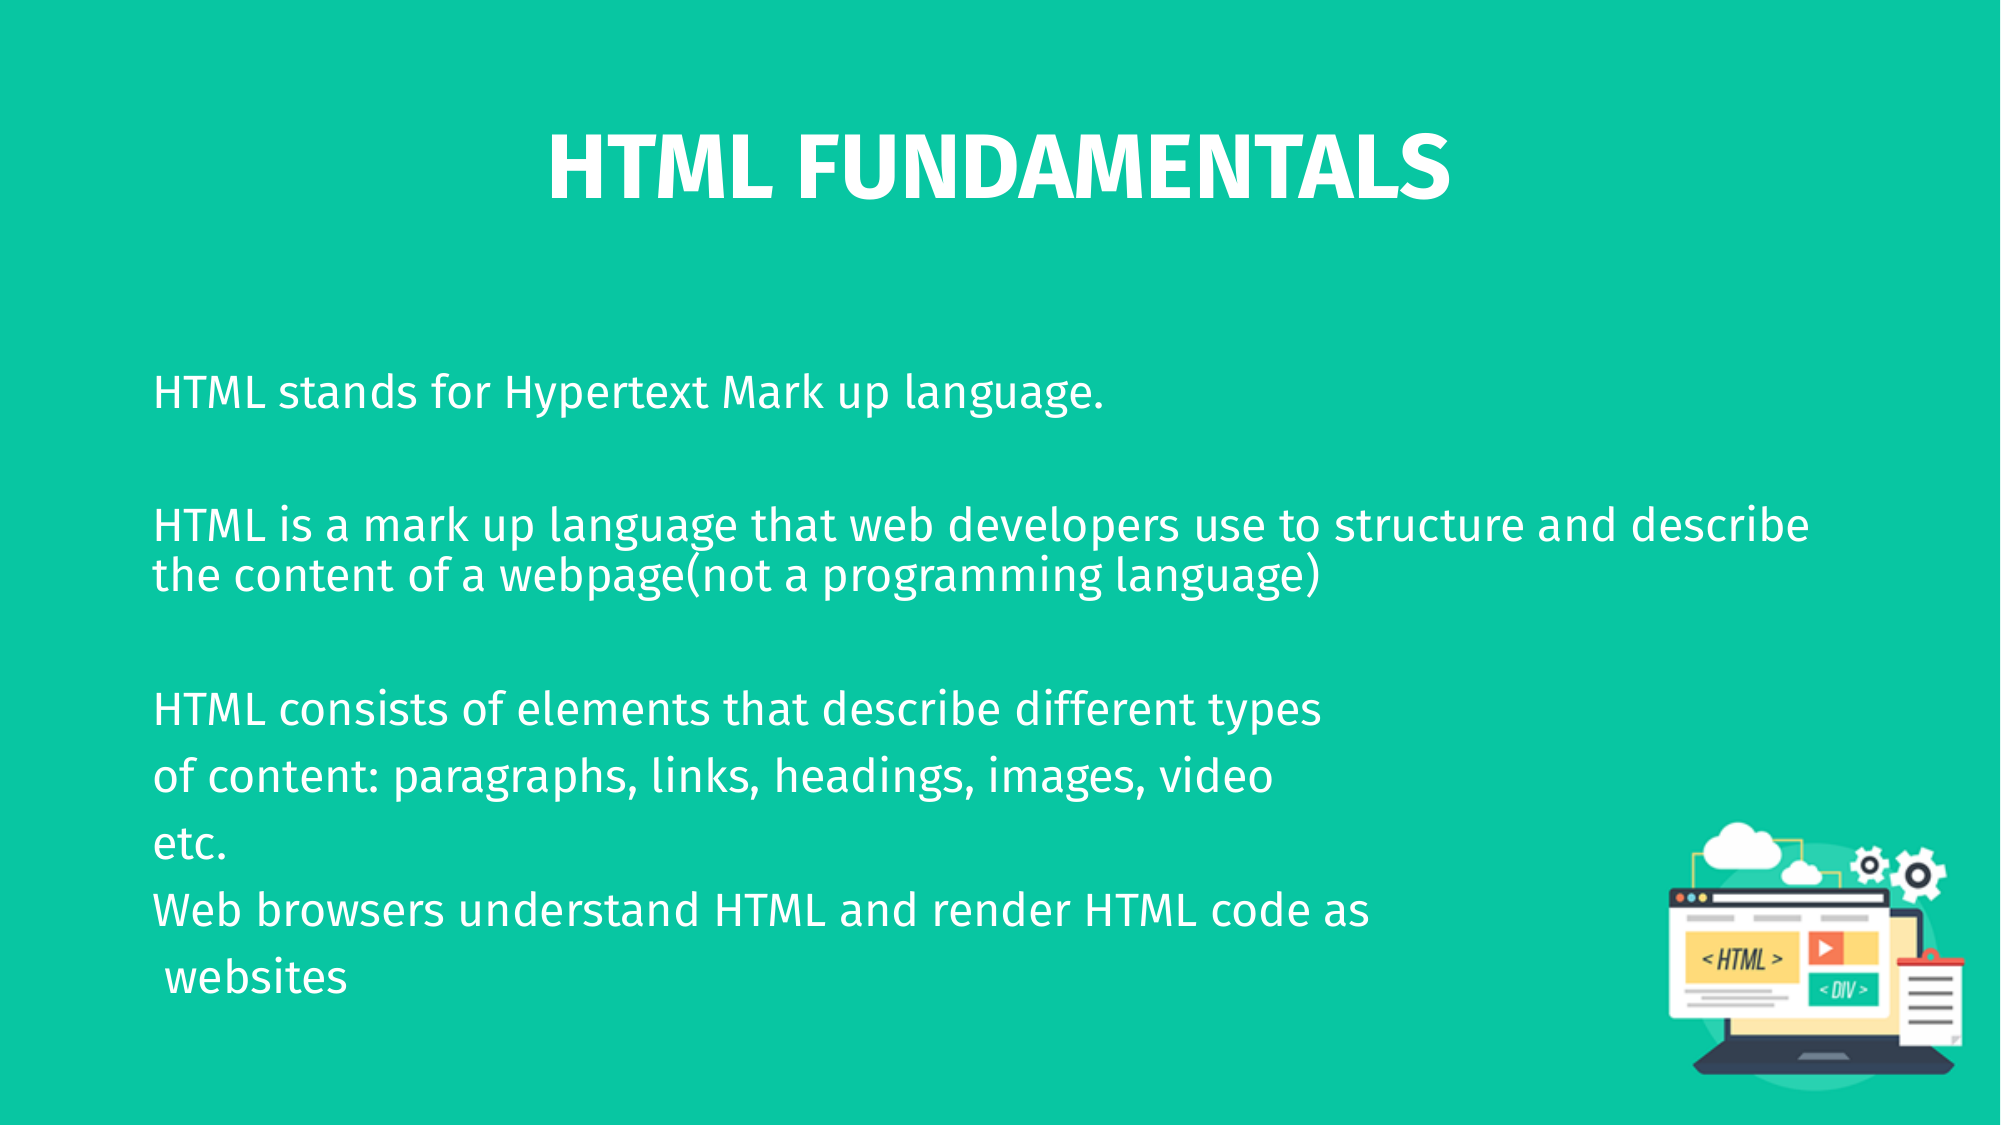

# HTML FUNDAMENTALS

HTML stands for Hypertext Mark up language.

HTML is a mark up language that web developers use to structure and describe the content of a webpage(not a programming language)

HTML consists of elements that describe different types
of content: paragraphs, links, headings, images, video
etc.
Web browsers understand HTML and render HTML code as
 websites